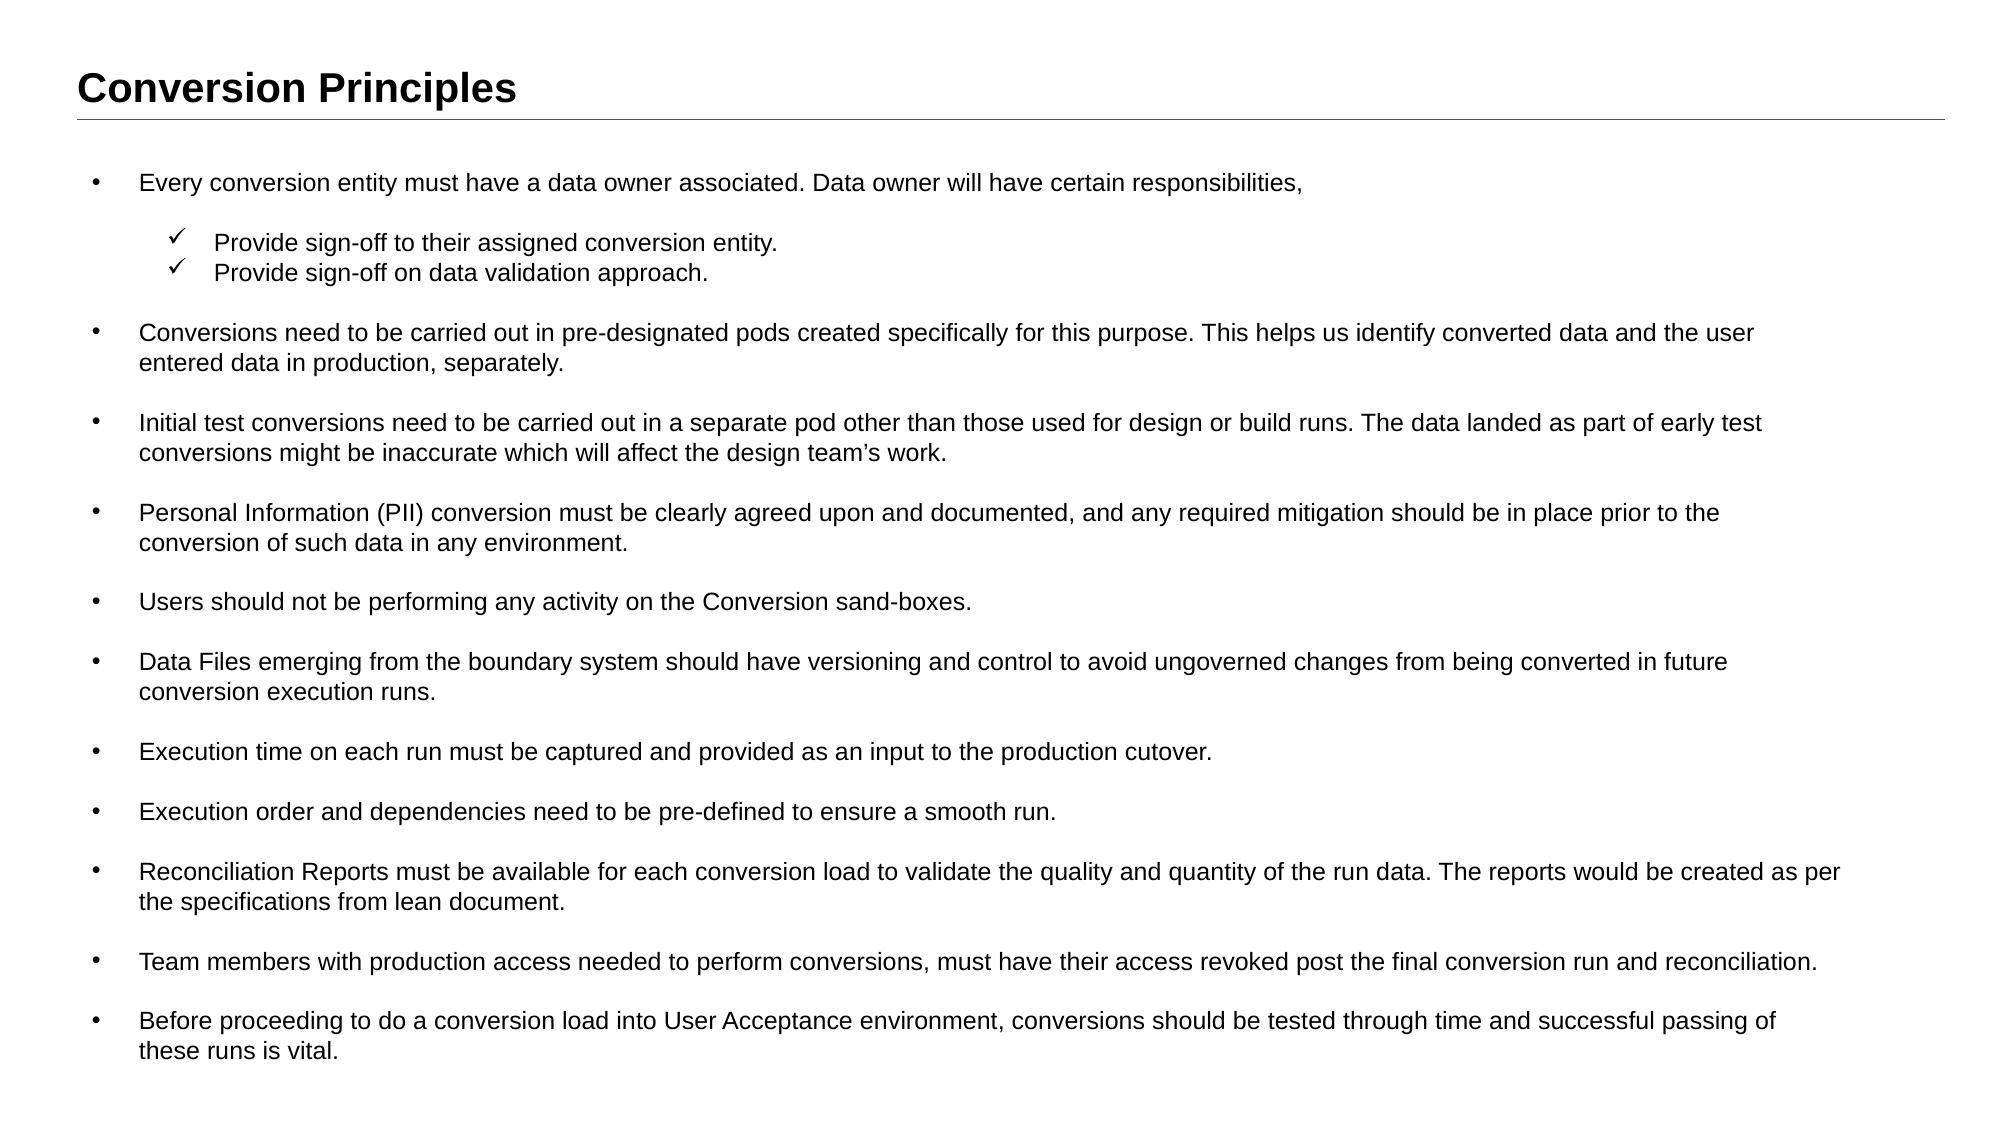

# Conversion Principles
Every conversion entity must have a data owner associated. Data owner will have certain responsibilities,

Provide sign-off to their assigned conversion entity.
Provide sign-off on data validation approach.

Conversions need to be carried out in pre-designated pods created specifically for this purpose. This helps us identify converted data and the user entered data in production, separately.

Initial test conversions need to be carried out in a separate pod other than those used for design or build runs. The data landed as part of early test conversions might be inaccurate which will affect the design team’s work.

Personal Information (PII) conversion must be clearly agreed upon and documented, and any required mitigation should be in place prior to the conversion of such data in any environment.

Users should not be performing any activity on the Conversion sand-boxes.

Data Files emerging from the boundary system should have versioning and control to avoid ungoverned changes from being converted in future conversion execution runs.

Execution time on each run must be captured and provided as an input to the production cutover.

Execution order and dependencies need to be pre-defined to ensure a smooth run.

Reconciliation Reports must be available for each conversion load to validate the quality and quantity of the run data. The reports would be created as per the specifications from lean document.

Team members with production access needed to perform conversions, must have their access revoked post the final conversion run and reconciliation.

Before proceeding to do a conversion load into User Acceptance environment, conversions should be tested through time and successful passing of these runs is vital.